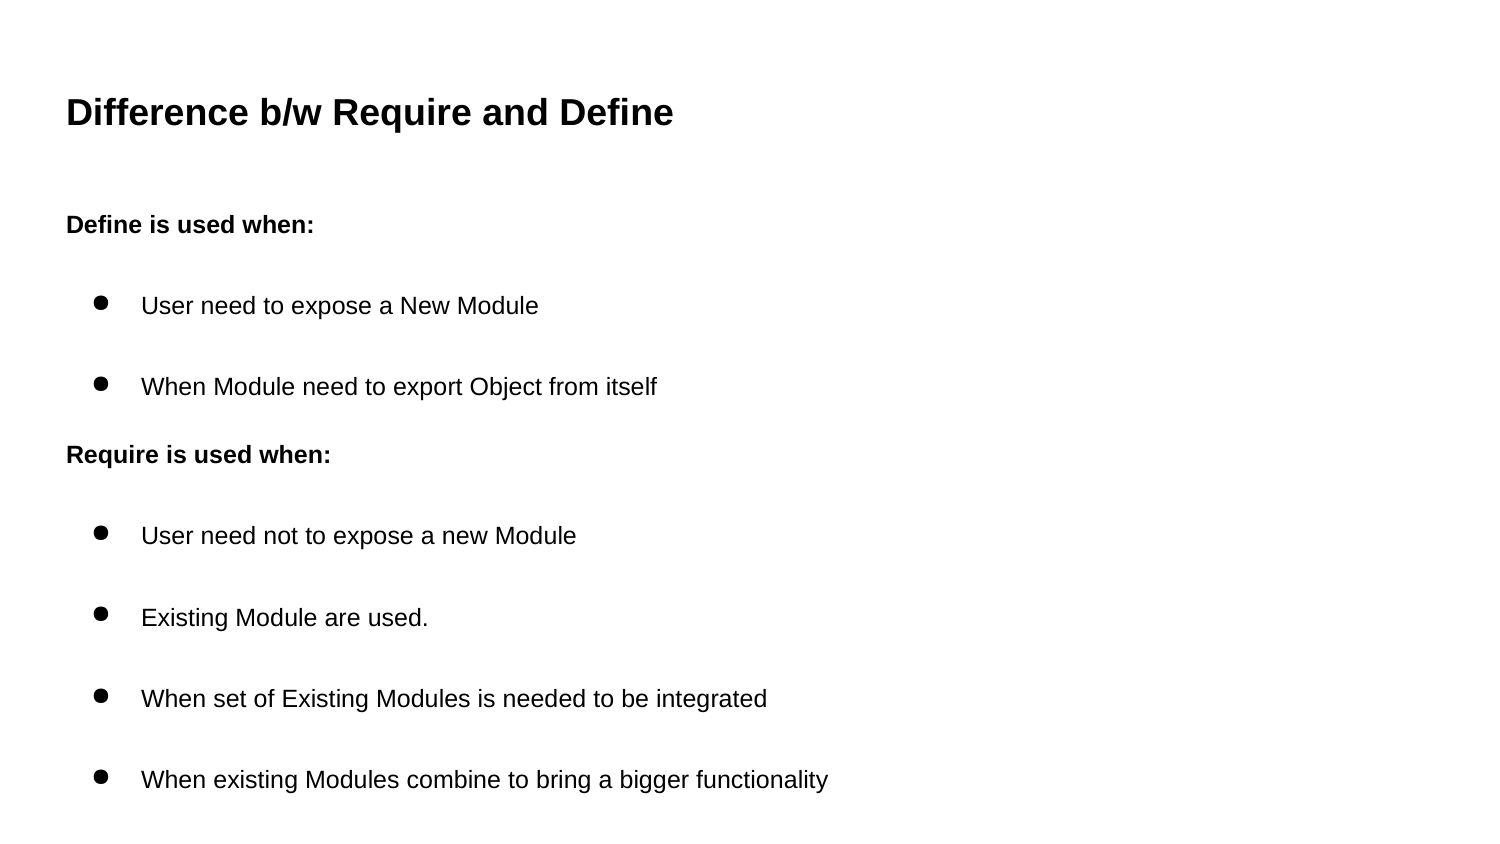

# Difference b/w Require and Define
Define is used when:
User need to expose a New Module
When Module need to export Object from itself
Require is used when:
User need not to expose a new Module
Existing Module are used.
When set of Existing Modules is needed to be integrated
When existing Modules combine to bring a bigger functionality